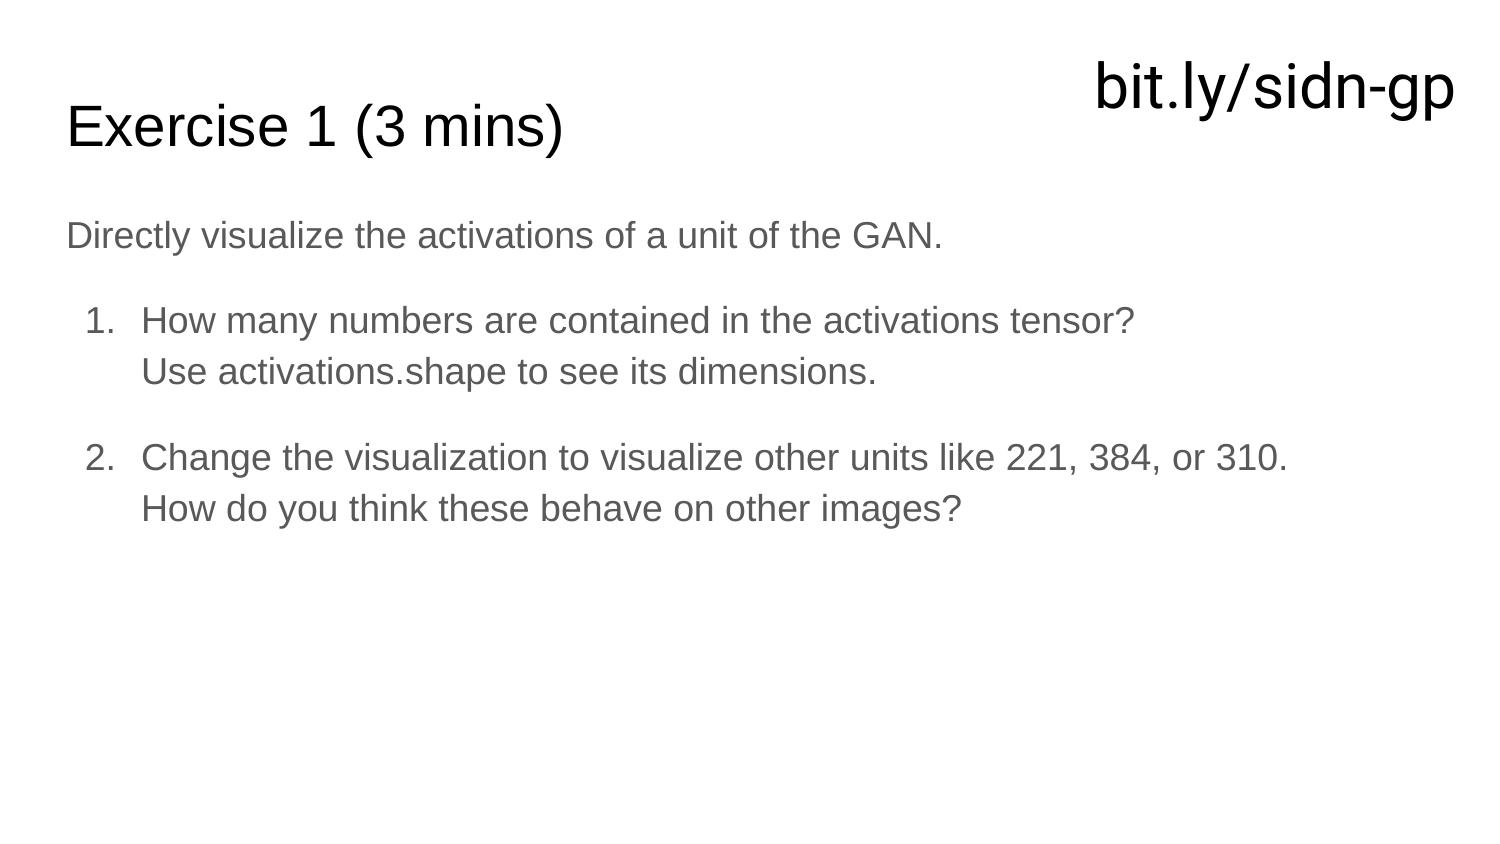

bit.ly/sidn-gp

# Exercise 1 (3 mins)
Directly visualize the activations of a unit of the GAN.
How many numbers are contained in the activations tensor?
Use activations.shape to see its dimensions.
Change the visualization to visualize other units like 221, 384, or 310.
How do you think these behave on other images?